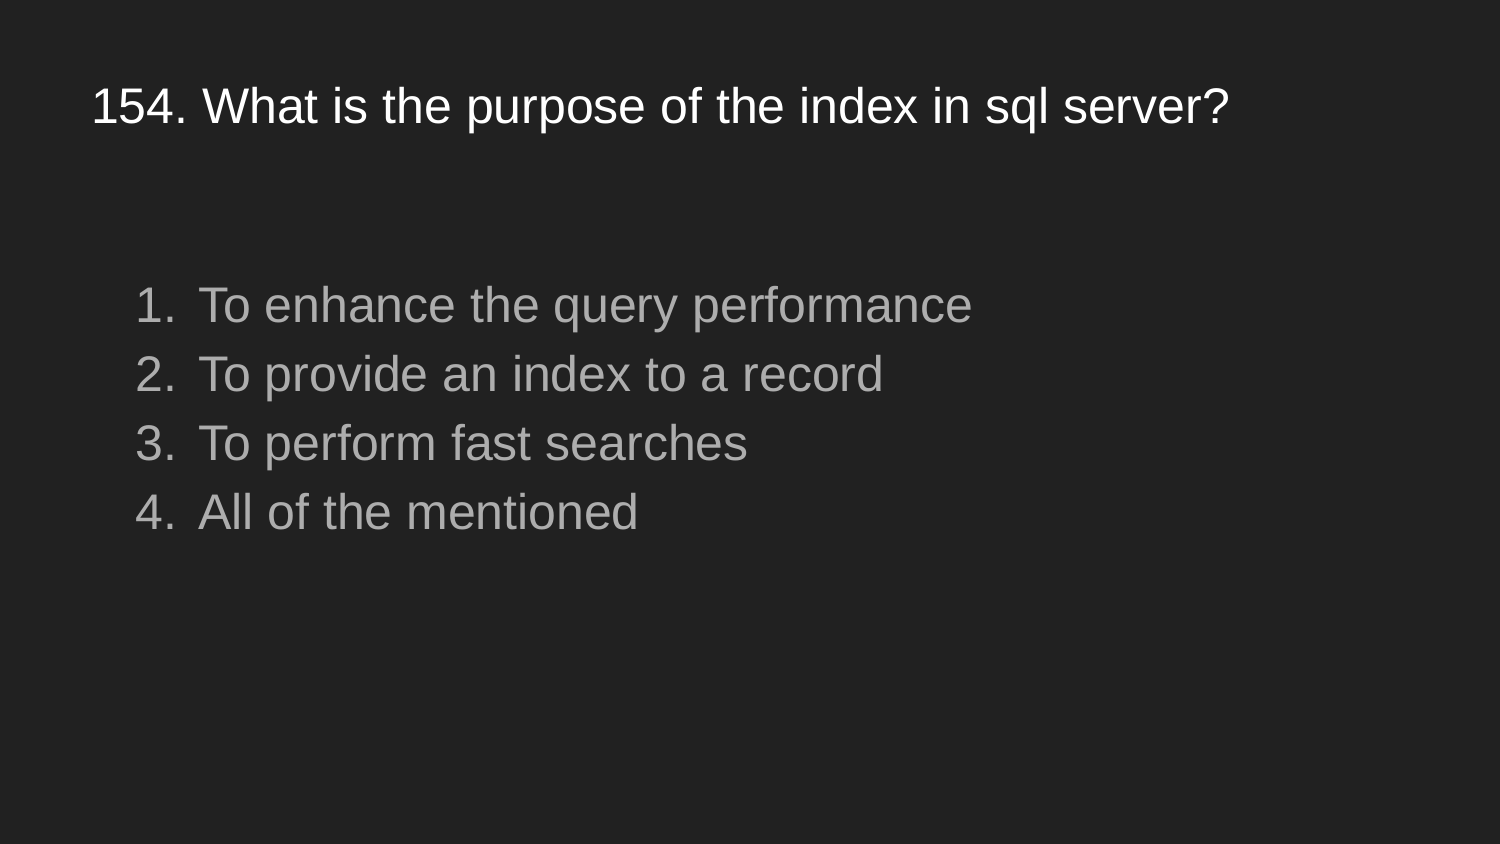

# 154. What is the purpose of the index in sql server?

To enhance the query performance
To provide an index to a record
To perform fast searches
All of the mentioned